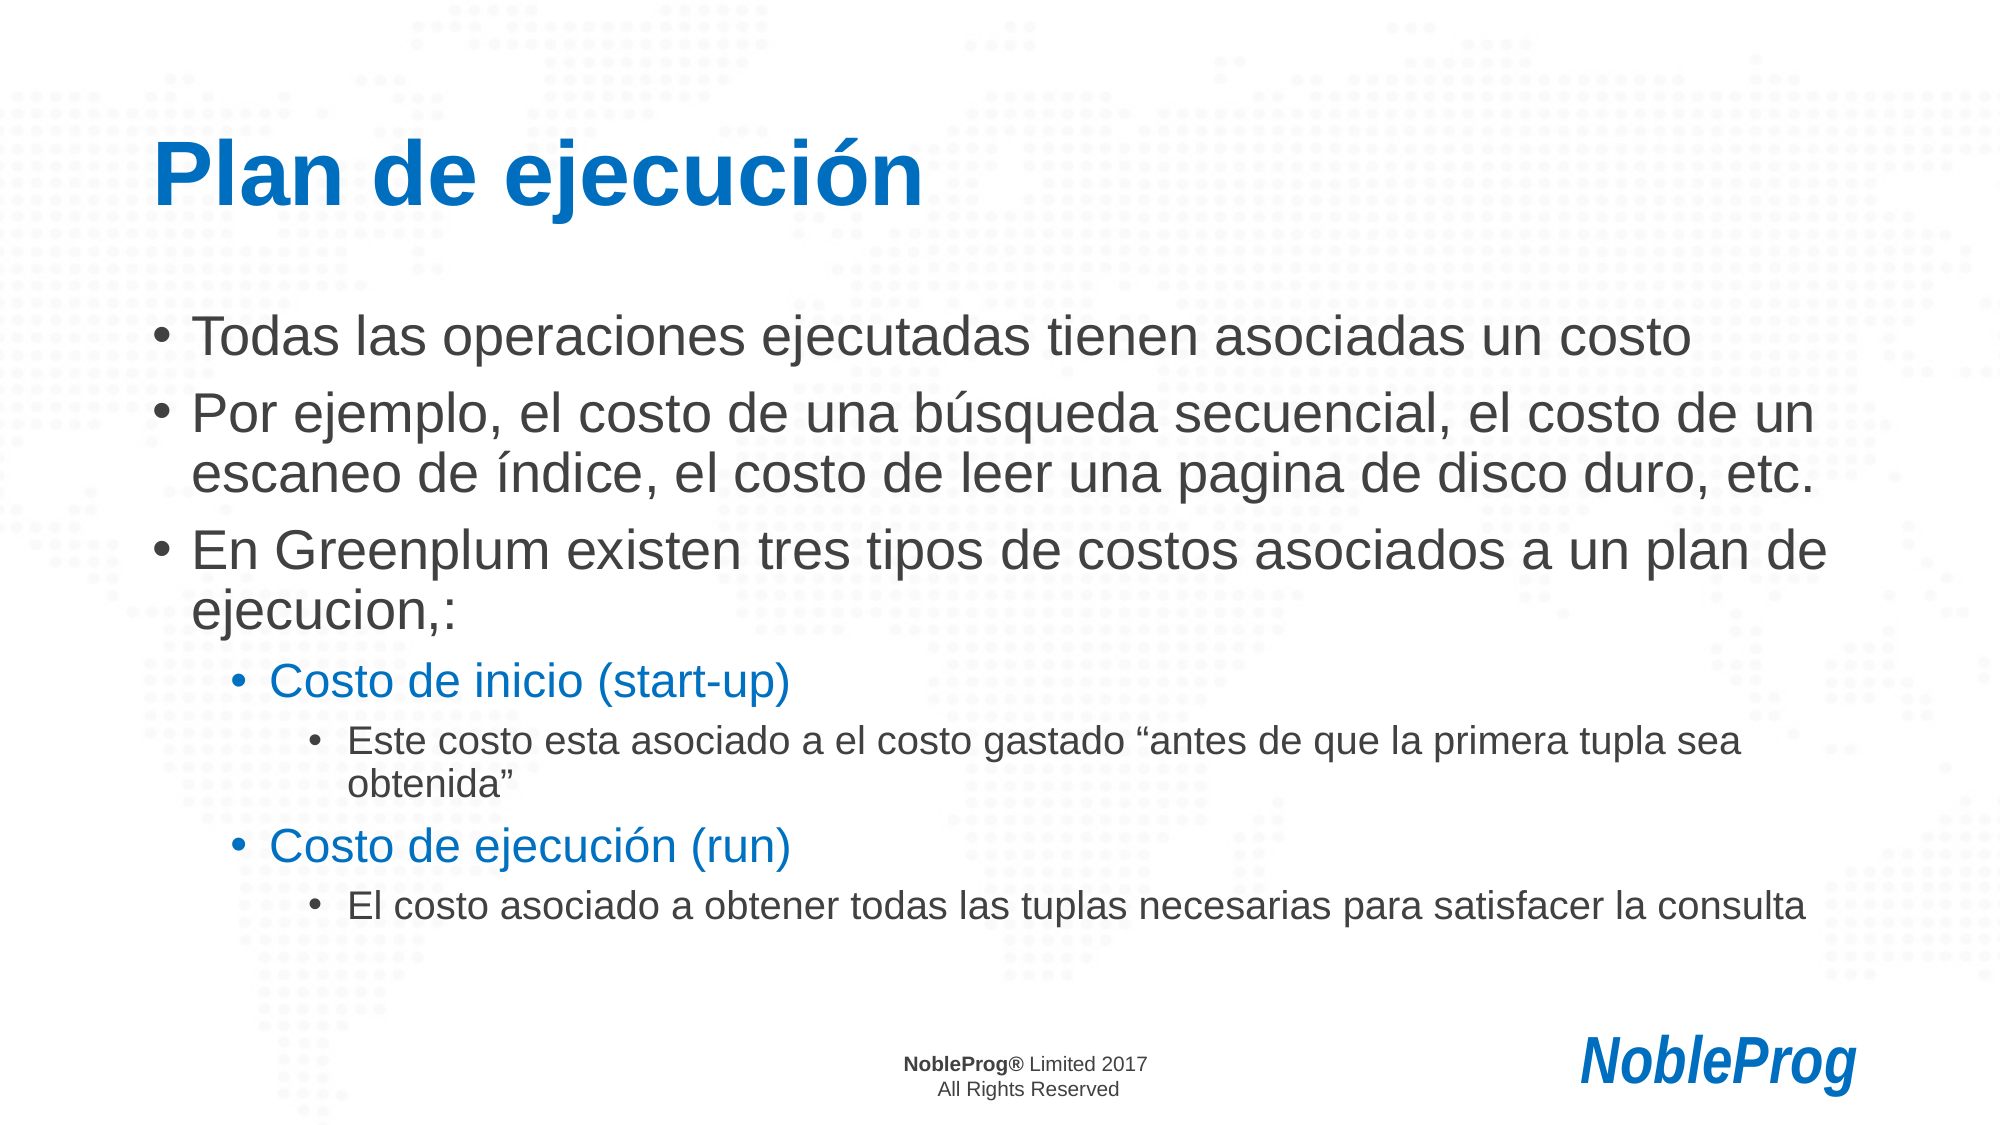

# Plan de ejecución
Todas las operaciones ejecutadas tienen asociadas un costo
Por ejemplo, el costo de una búsqueda secuencial, el costo de un escaneo de índice, el costo de leer una pagina de disco duro, etc.
En Greenplum existen tres tipos de costos asociados a un plan de ejecucion,:
Costo de inicio (start-up)
Este costo esta asociado a el costo gastado “antes de que la primera tupla sea obtenida”
Costo de ejecución (run)
El costo asociado a obtener todas las tuplas necesarias para satisfacer la consulta